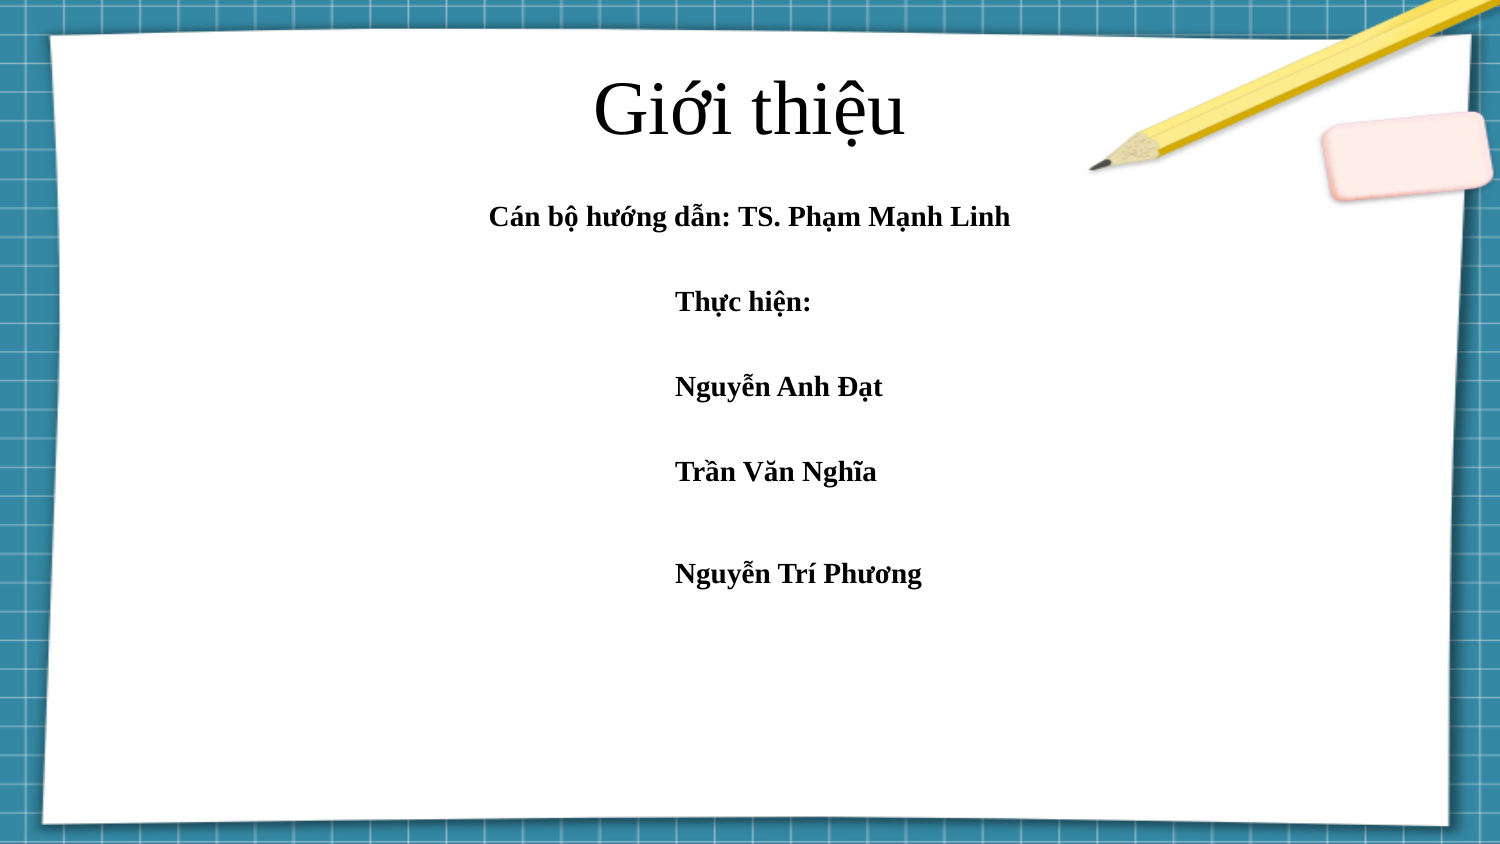

Giới thiệu
Cán bộ hướng dẫn: TS. Phạm Mạnh Linh
Thực hiện:
Nguyễn Anh Đạt
Trần Văn Nghĩa
Nguyễn Trí Phương